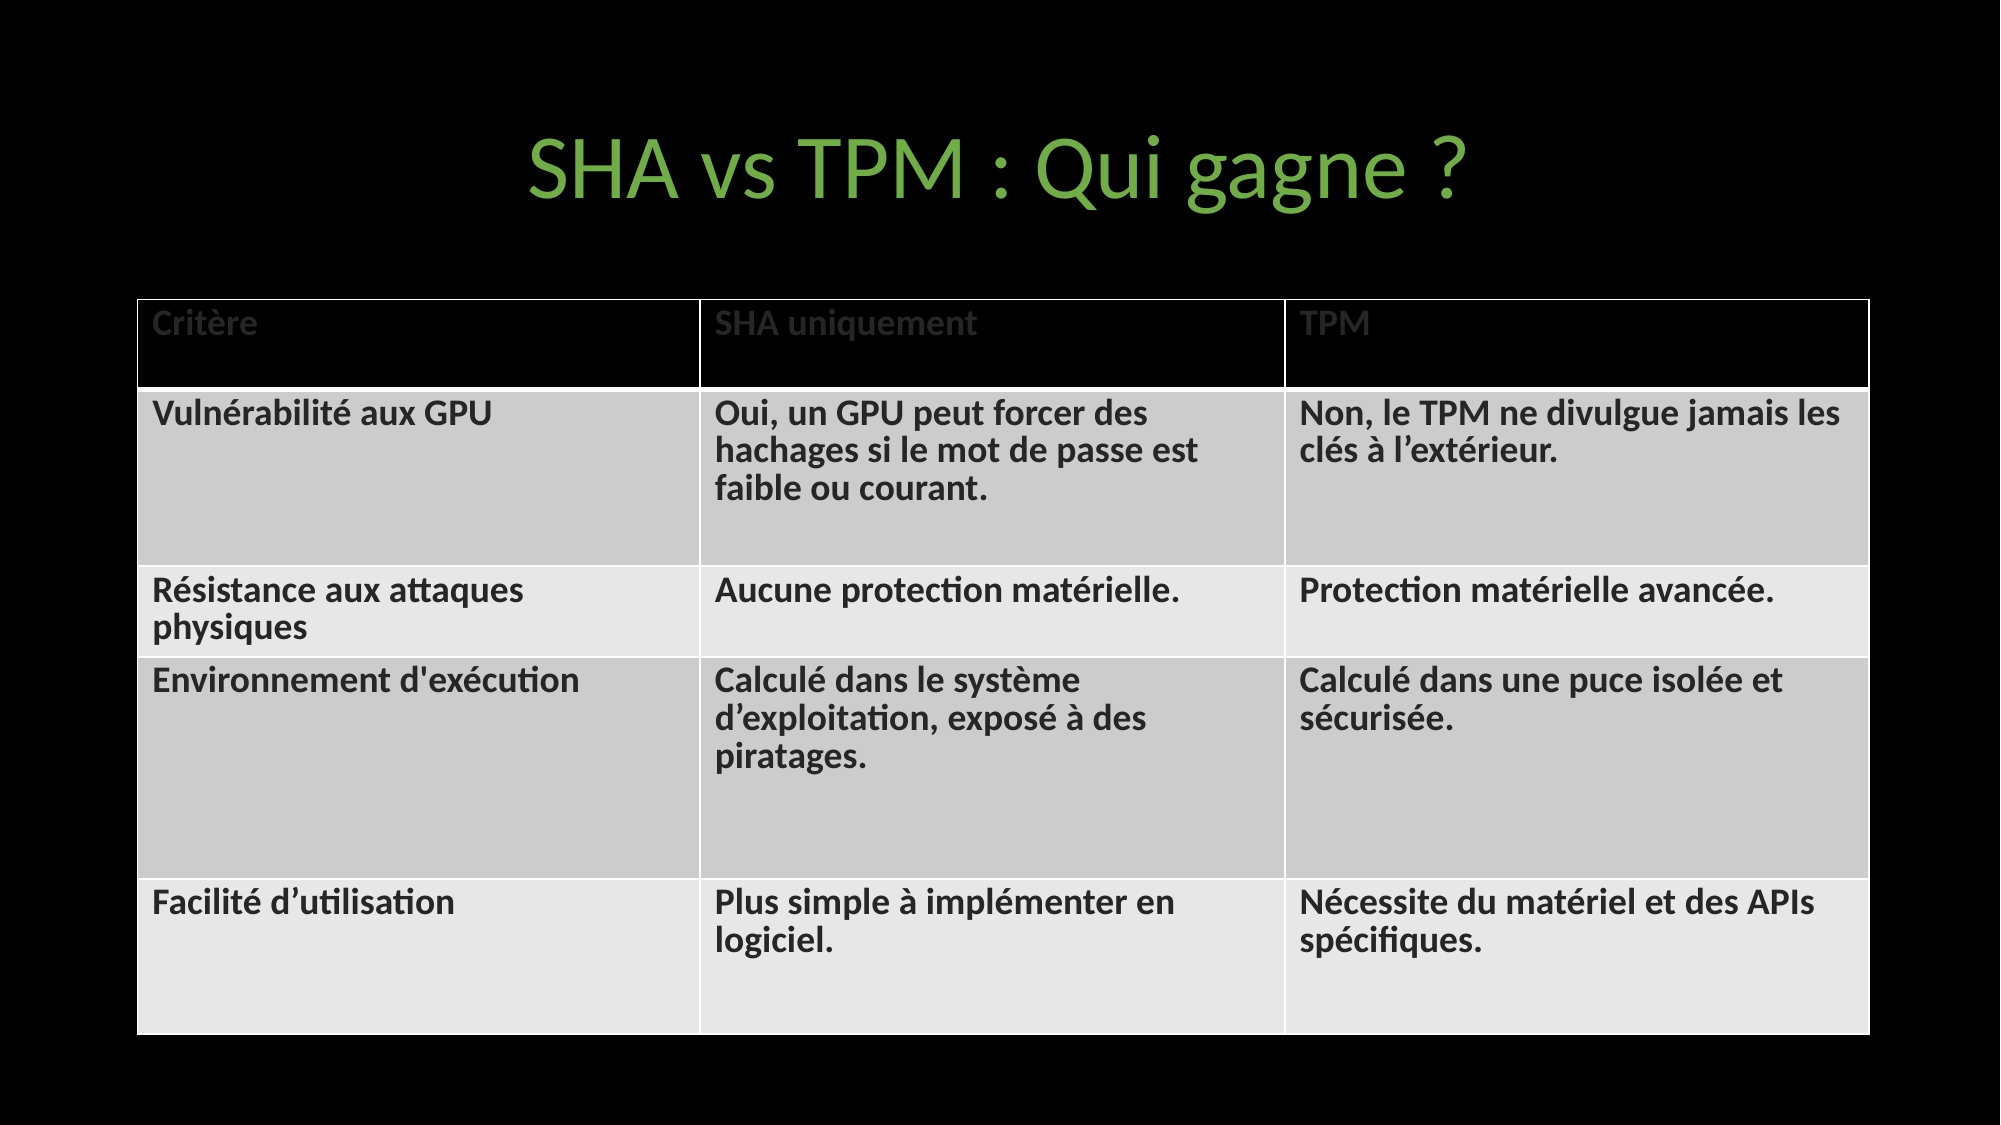

# SHA vs TPM : Qui gagne ?
| Critère | SHA uniquement | TPM |
| --- | --- | --- |
| Vulnérabilité aux GPU | Oui, un GPU peut forcer des hachages si le mot de passe est faible ou courant. | Non, le TPM ne divulgue jamais les clés à l’extérieur. |
| Résistance aux attaques physiques | Aucune protection matérielle. | Protection matérielle avancée. |
| Environnement d'exécution | Calculé dans le système d’exploitation, exposé à des piratages. | Calculé dans une puce isolée et sécurisée. |
| Facilité d’utilisation | Plus simple à implémenter en logiciel. | Nécessite du matériel et des APIs spécifiques. |